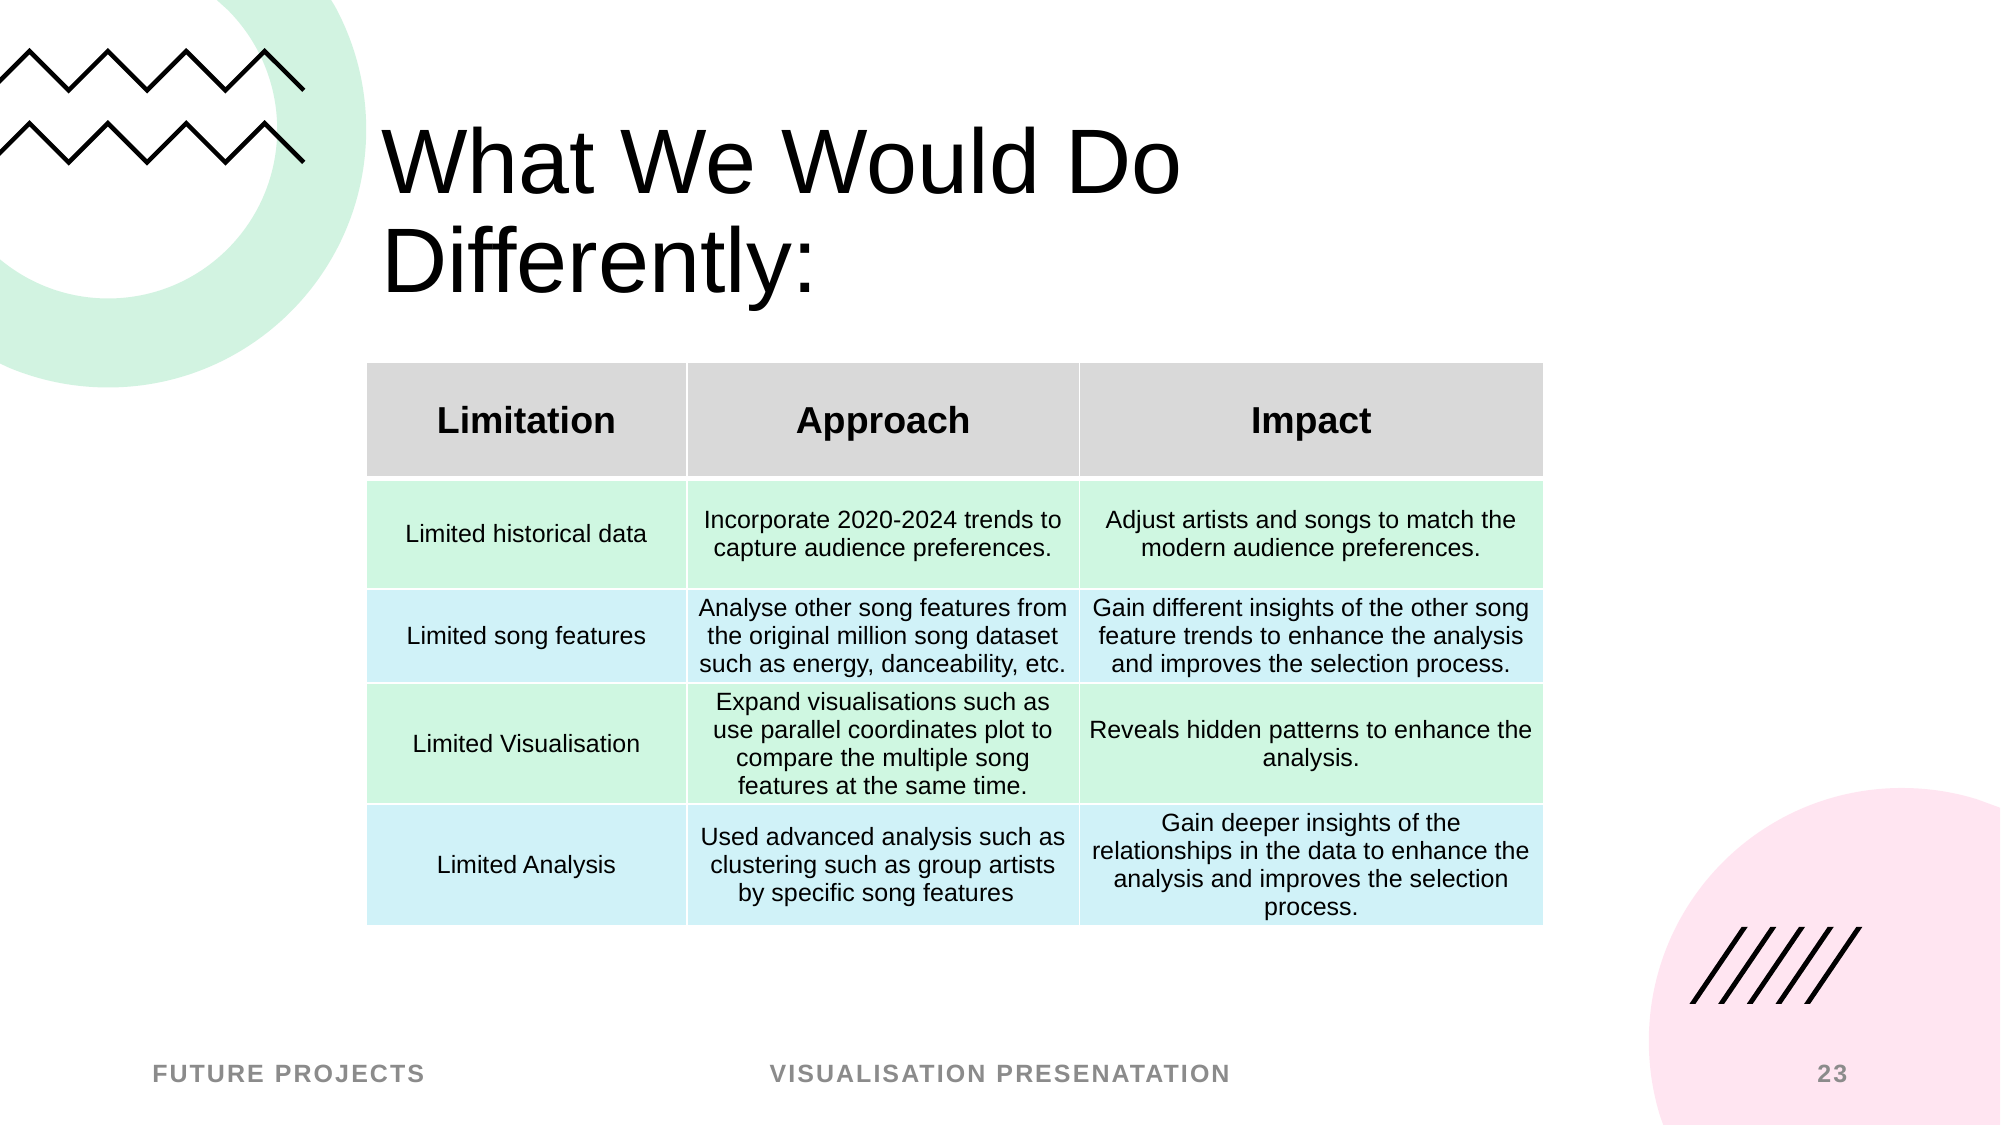

# What We Would Do Differently:
| Limitation | Approach | Impact |
| --- | --- | --- |
| Limited historical data | Incorporate 2020-2024 trends to capture audience preferences. | Adjust artists and songs to match the modern audience preferences. |
| Limited song features | Analyse other song features from the original million song dataset such as energy, danceability, etc. | Gain different insights of the other song feature trends to enhance the analysis and improves the selection process. |
| Limited Visualisation | Expand visualisations such as use parallel coordinates plot to compare the multiple song features at the same time. | Reveals hidden patterns to enhance the analysis. |
| Limited Analysis | Used advanced analysis such as clustering such as group artists by specific song features | Gain deeper insights of the relationships in the data to enhance the analysis and improves the selection process. |

Future projects
Visualisation PRESENATATION
23